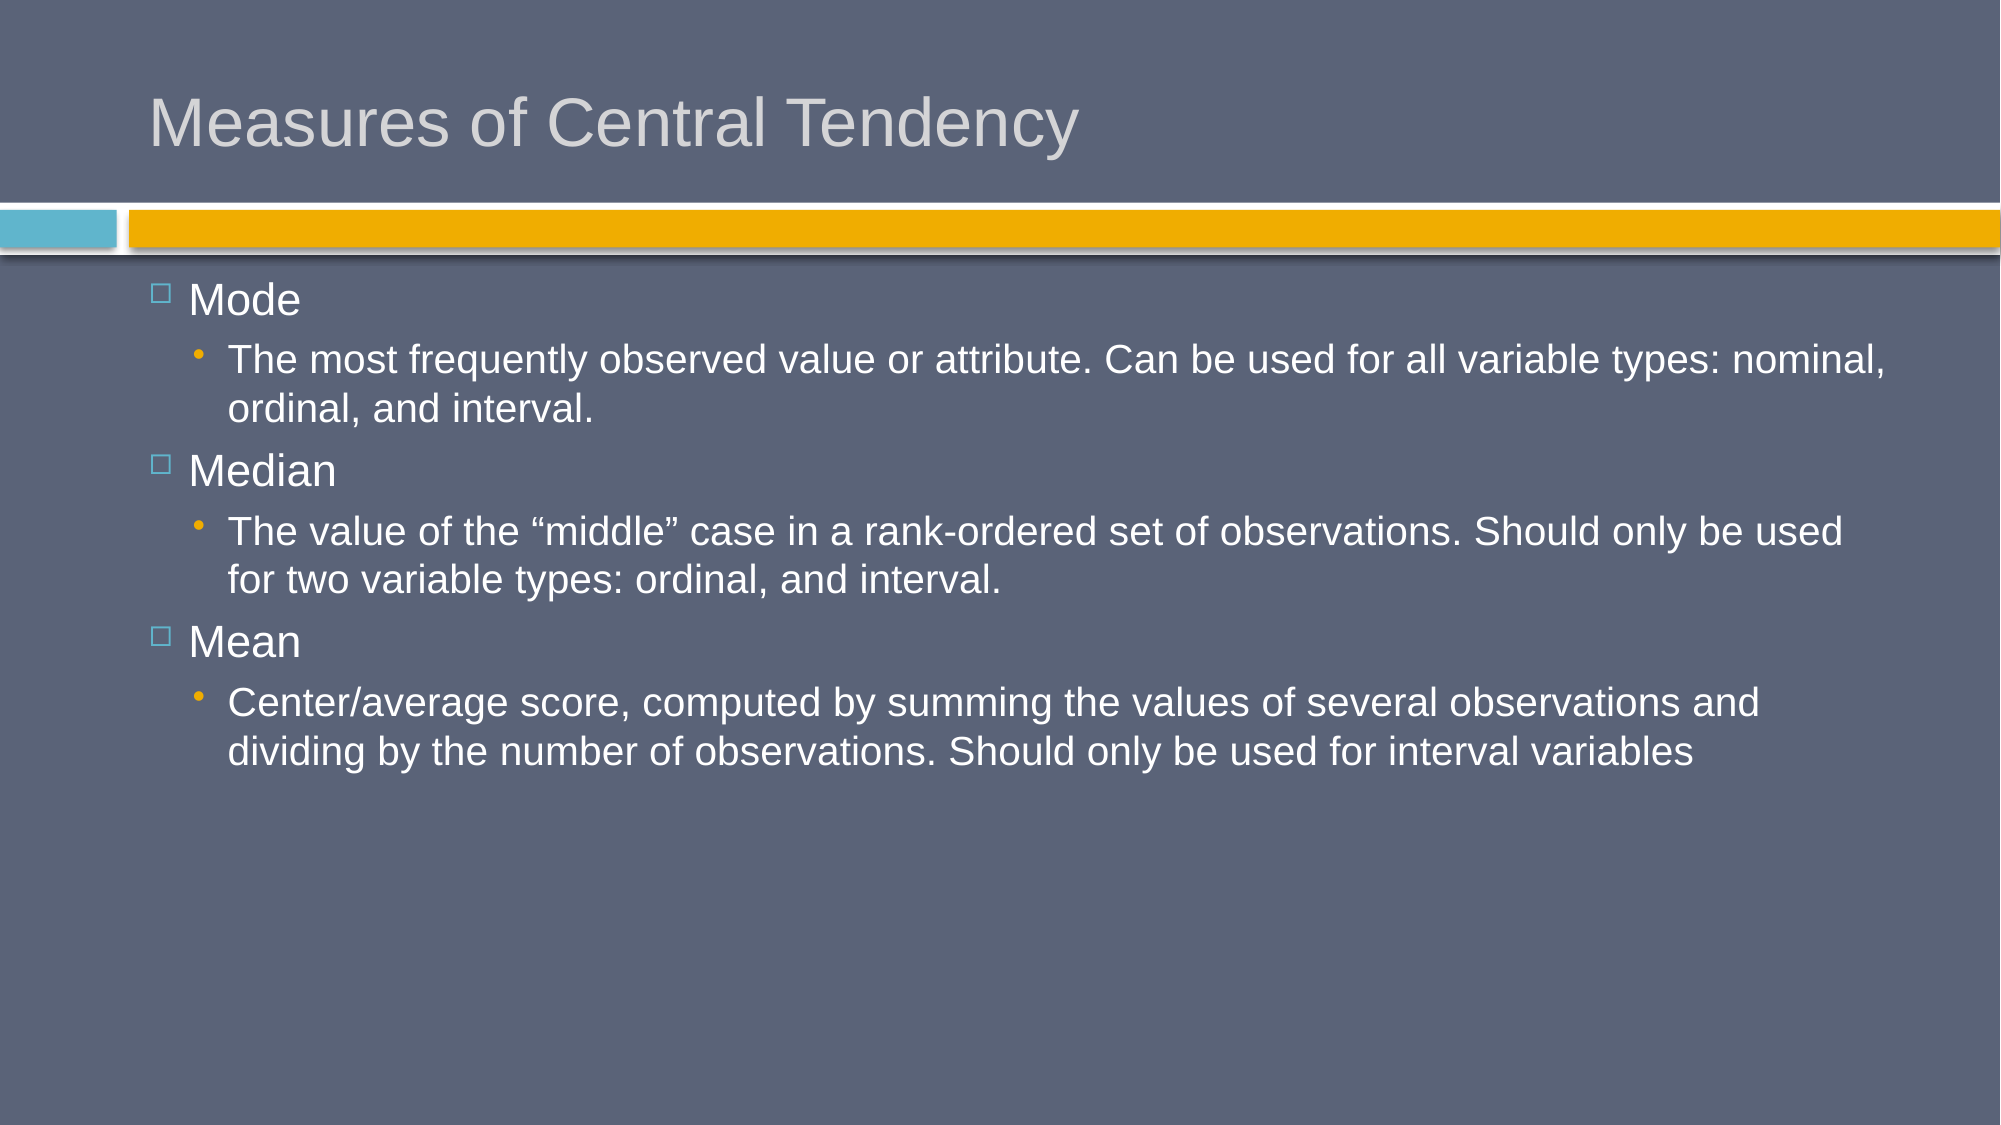

# Measures of Central Tendency
Mode
The most frequently observed value or attribute. Can be used for all variable types: nominal, ordinal, and interval.
Median
The value of the “middle” case in a rank-ordered set of observations. Should only be used for two variable types: ordinal, and interval.
Mean
Center/average score, computed by summing the values of several observations and dividing by the number of observations. Should only be used for interval variables